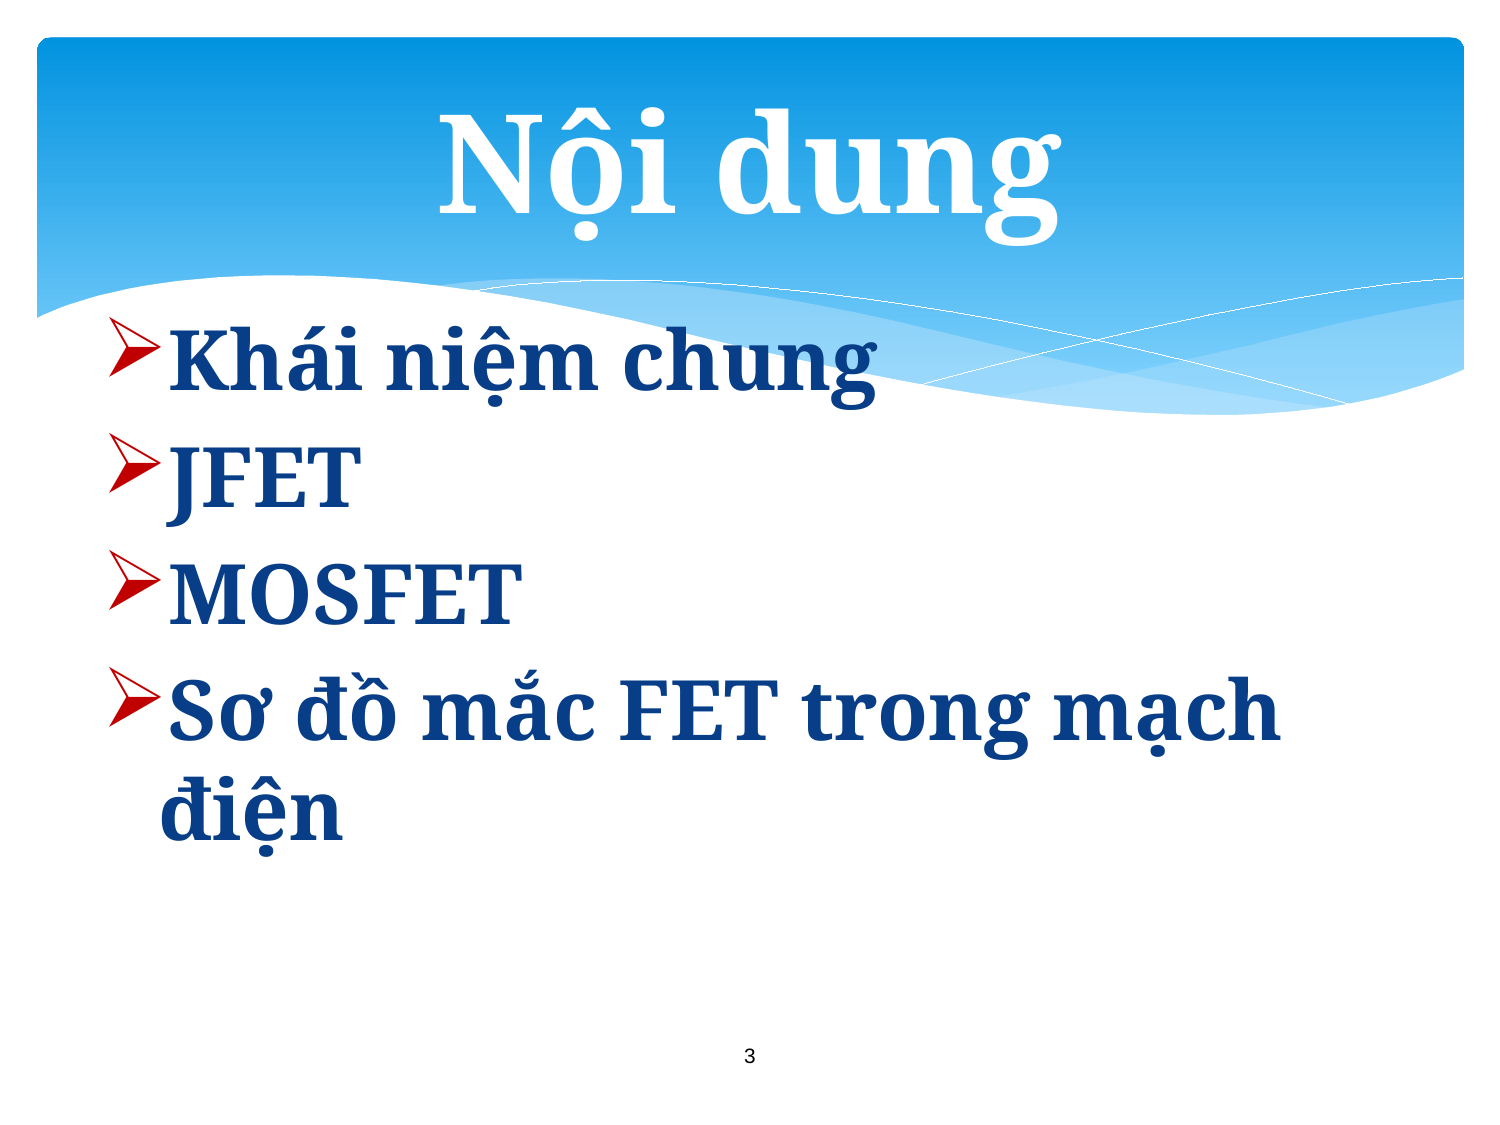

# Nội dung
Khái niệm chung
JFET
MOSFET
Sơ đồ mắc FET trong mạch điện
3